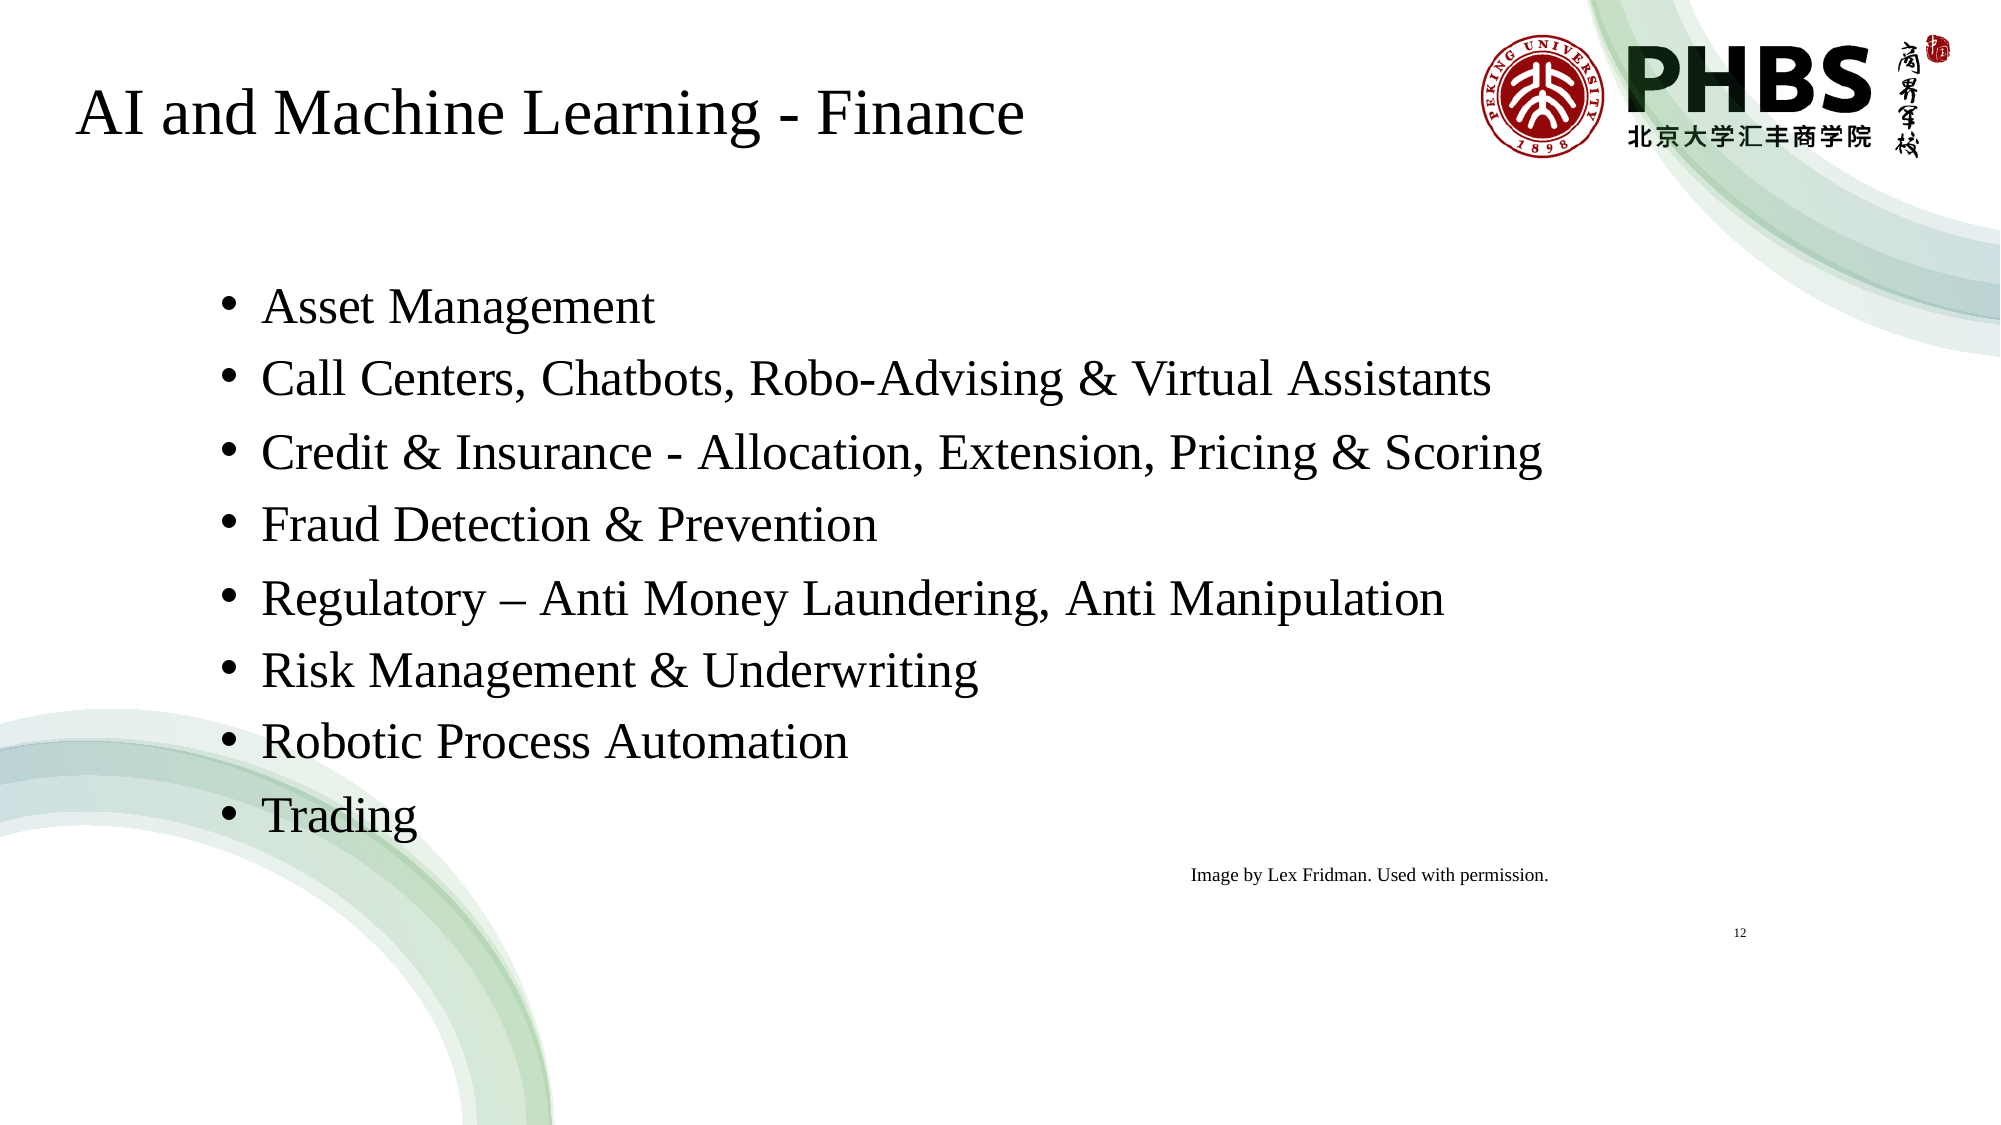

# AI and Machine Learning - Finance
Asset Management
Call Centers, Chatbots, Robo-Advising & Virtual Assistants
Credit & Insurance - Allocation, Extension, Pricing & Scoring
Fraud Detection & Prevention
Regulatory – Anti Money Laundering, Anti Manipulation
Risk Management & Underwriting
Robotic Process Automation
Trading
Image by Lex Fridman. Used with permission.
12